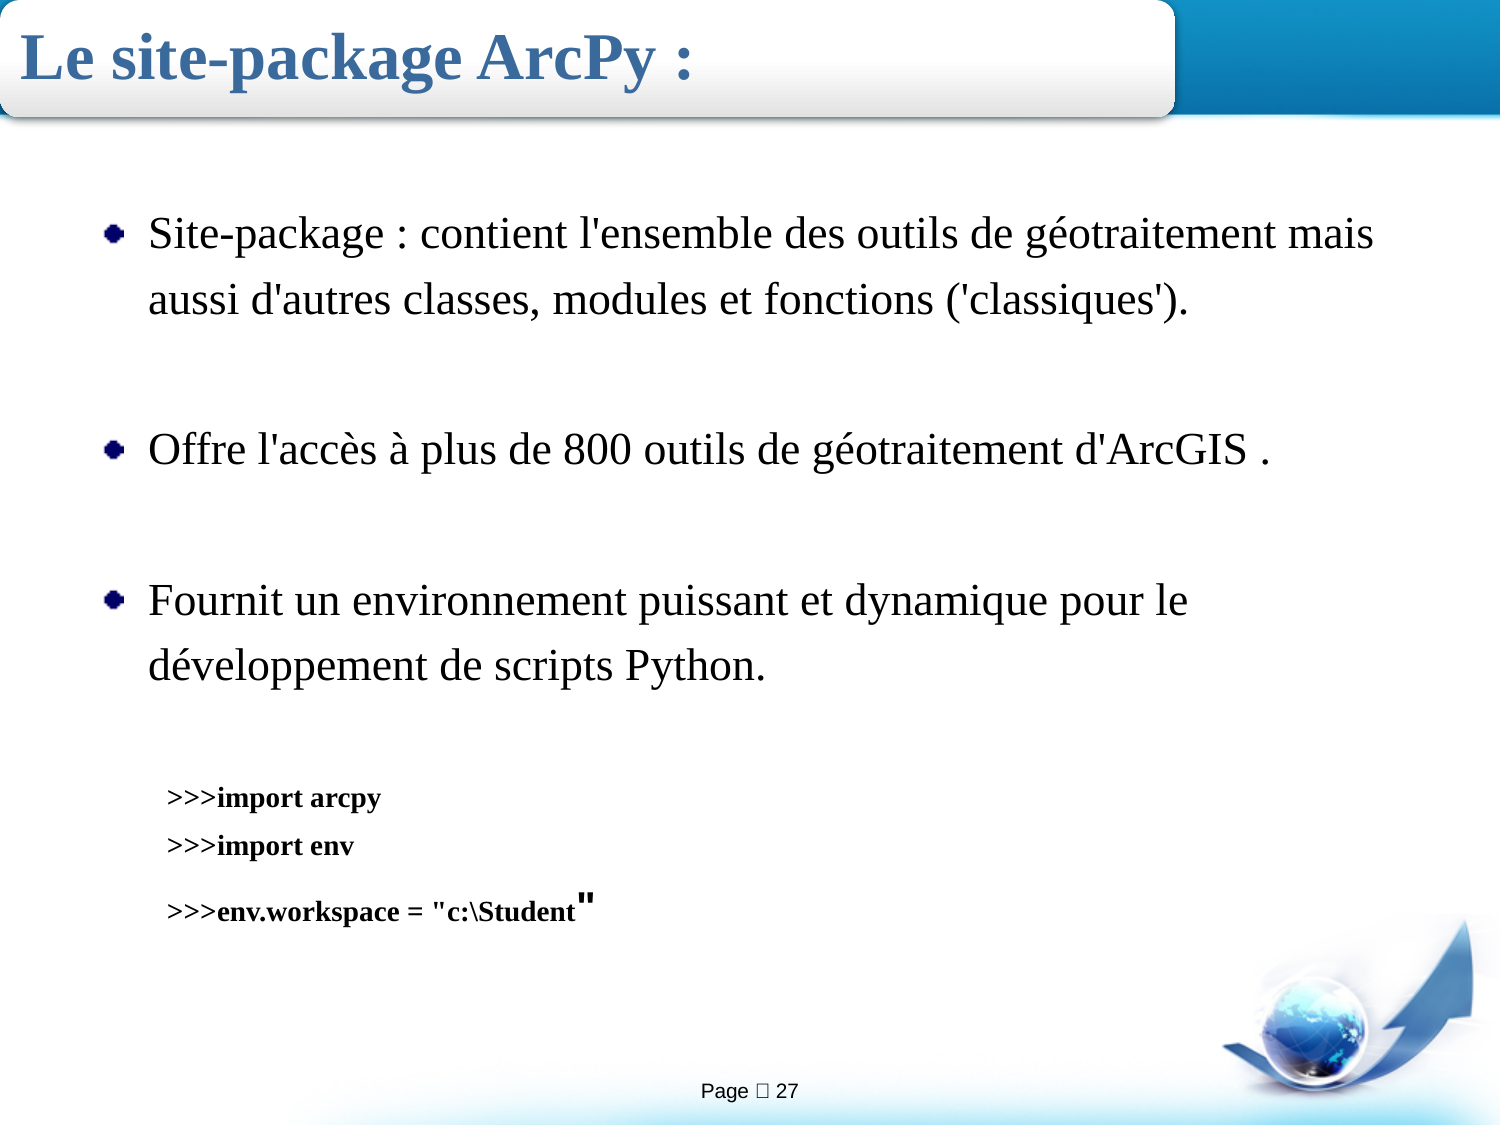

Le site-package ArcPy :
Site-package : contient l'ensemble des outils de géotraitement mais aussi d'autres classes, modules et fonctions ('classiques').

Offre l'accès à plus de 800 outils de géotraitement d'ArcGIS .

Fournit un environnement puissant et dynamique pour le développement de scripts Python.

>>>import arcpy
>>>import env
>>>env.workspace = "c:\Student"